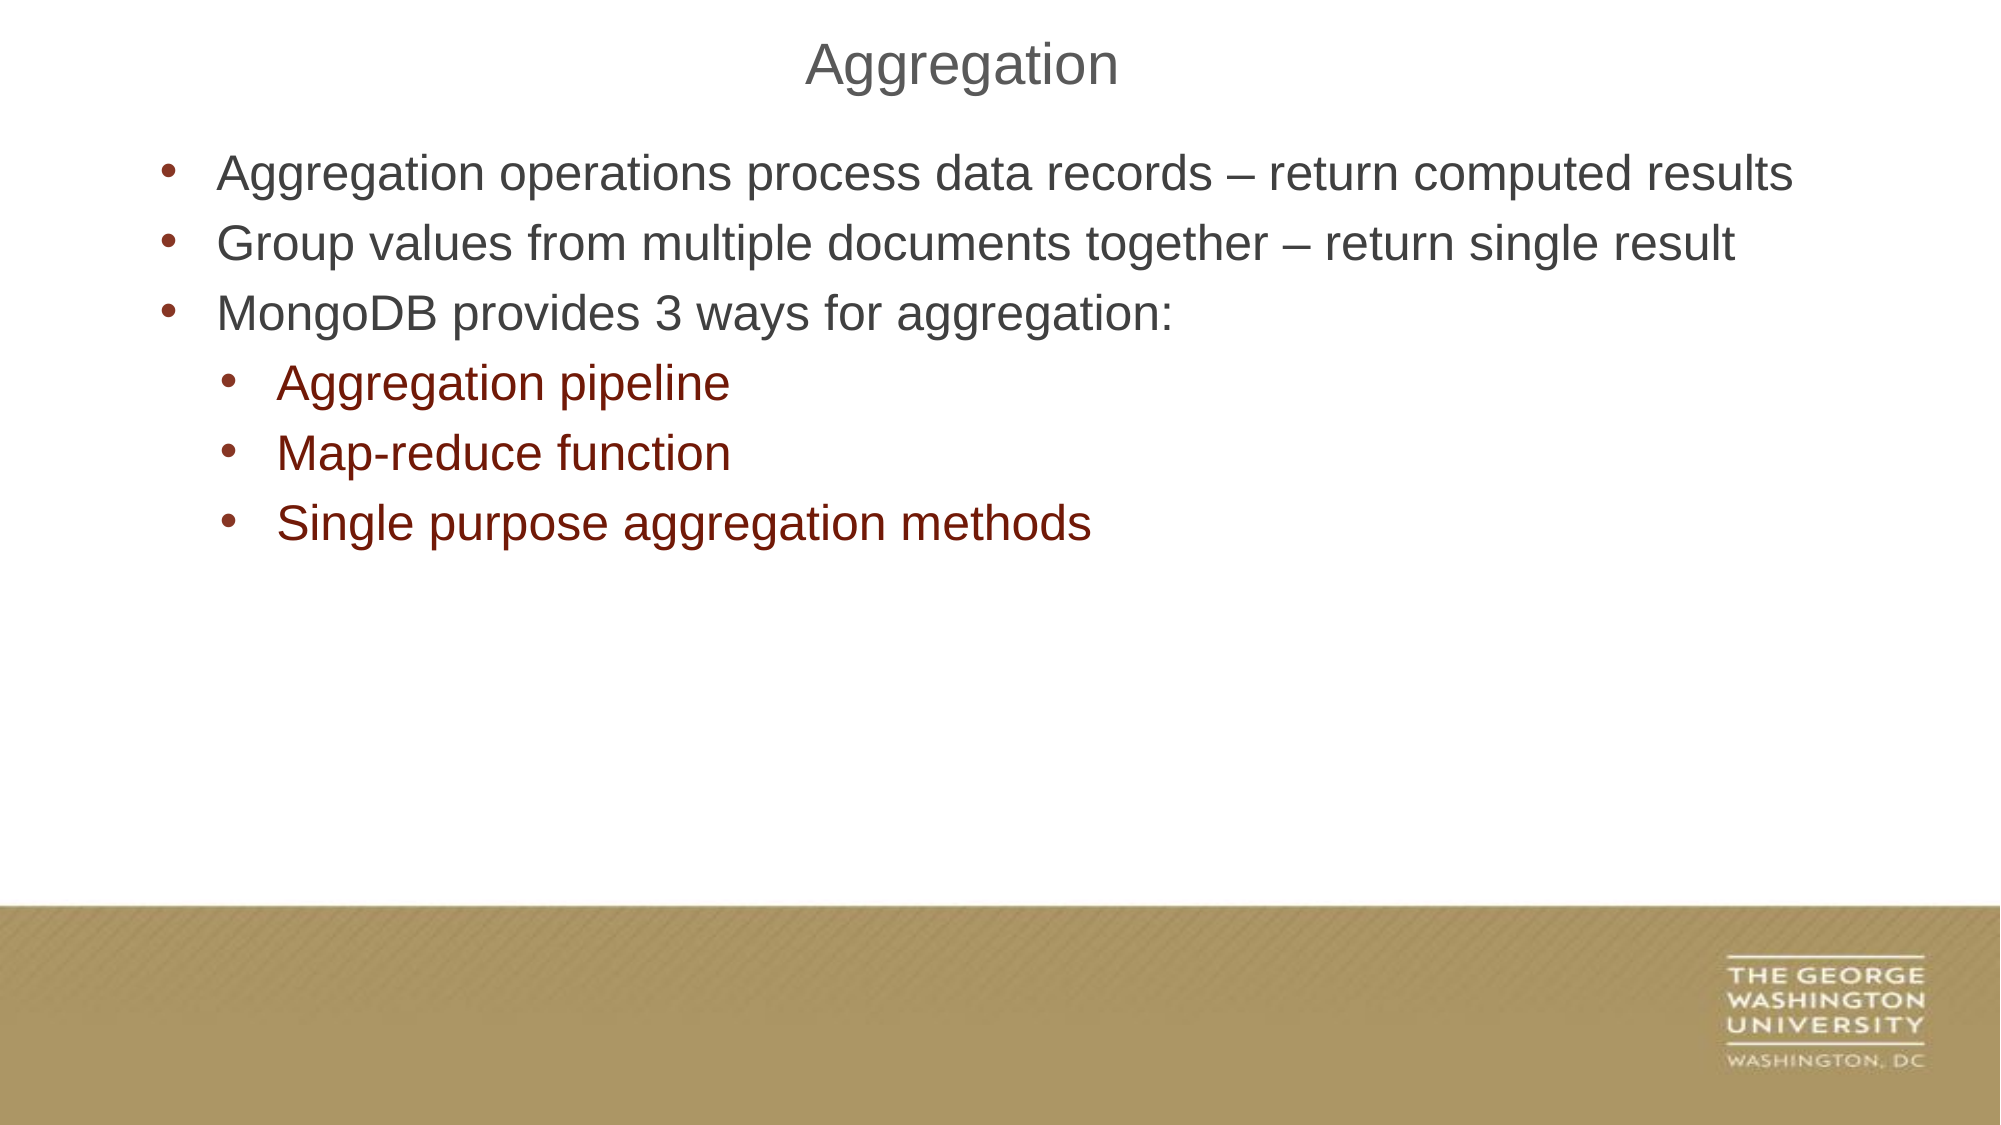

Aggregation
Aggregation operations process data records – return computed results
Group values from multiple documents together – return single result
MongoDB provides 3 ways for aggregation:
Aggregation pipeline
Map-reduce function
Single purpose aggregation methods